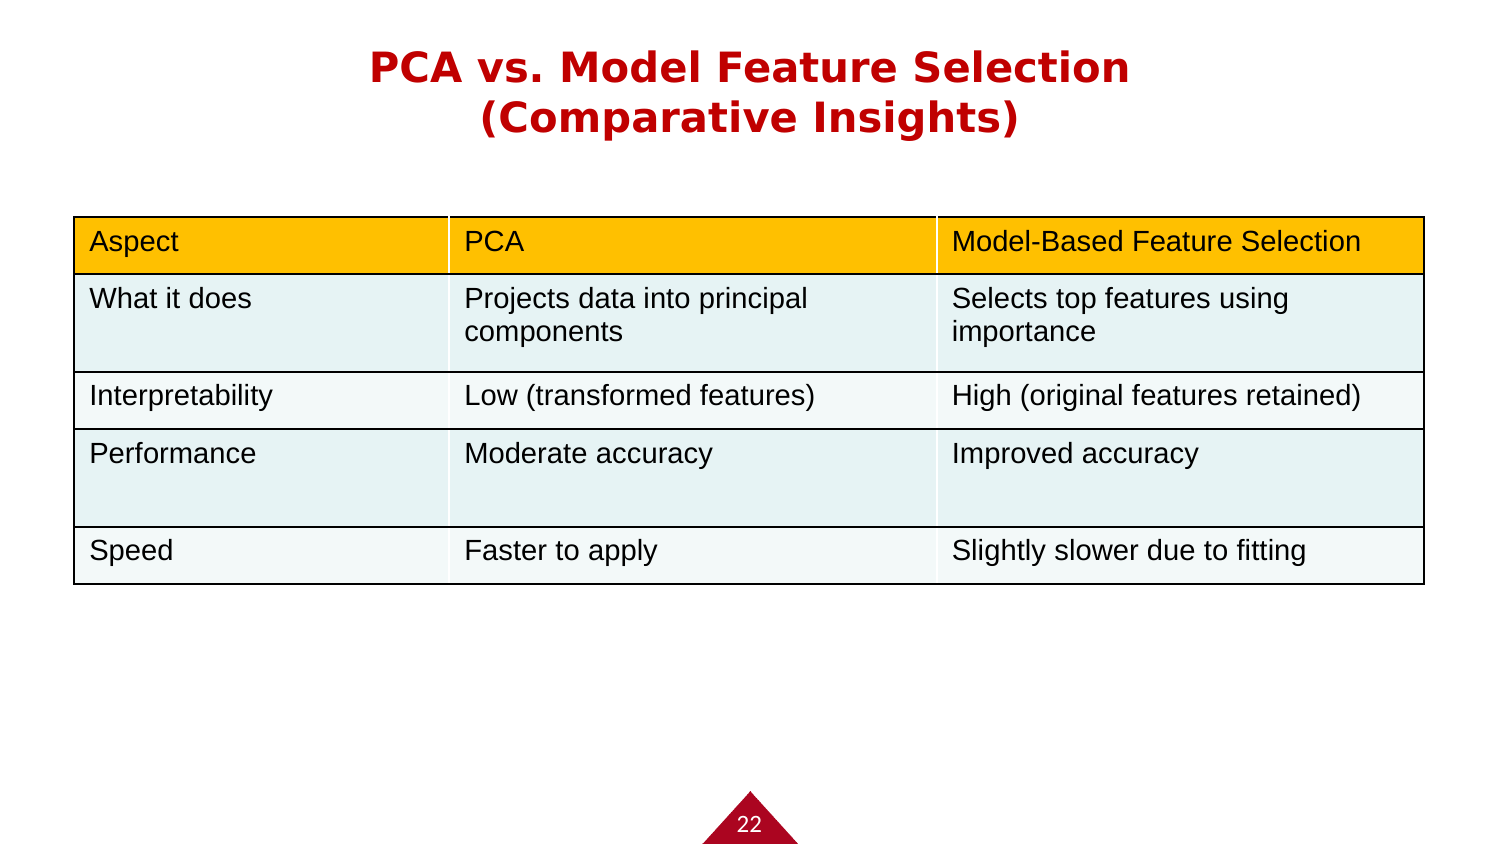

# PCA vs. Model Feature Selection (Comparative Insights)
| Aspect | PCA | Model-Based Feature Selection |
| --- | --- | --- |
| What it does | Projects data into principal components | Selects top features using importance |
| Interpretability | Low (transformed features) | High (original features retained) |
| Performance | Moderate accuracy | Improved accuracy |
| Speed | Faster to apply | Slightly slower due to fitting |
22